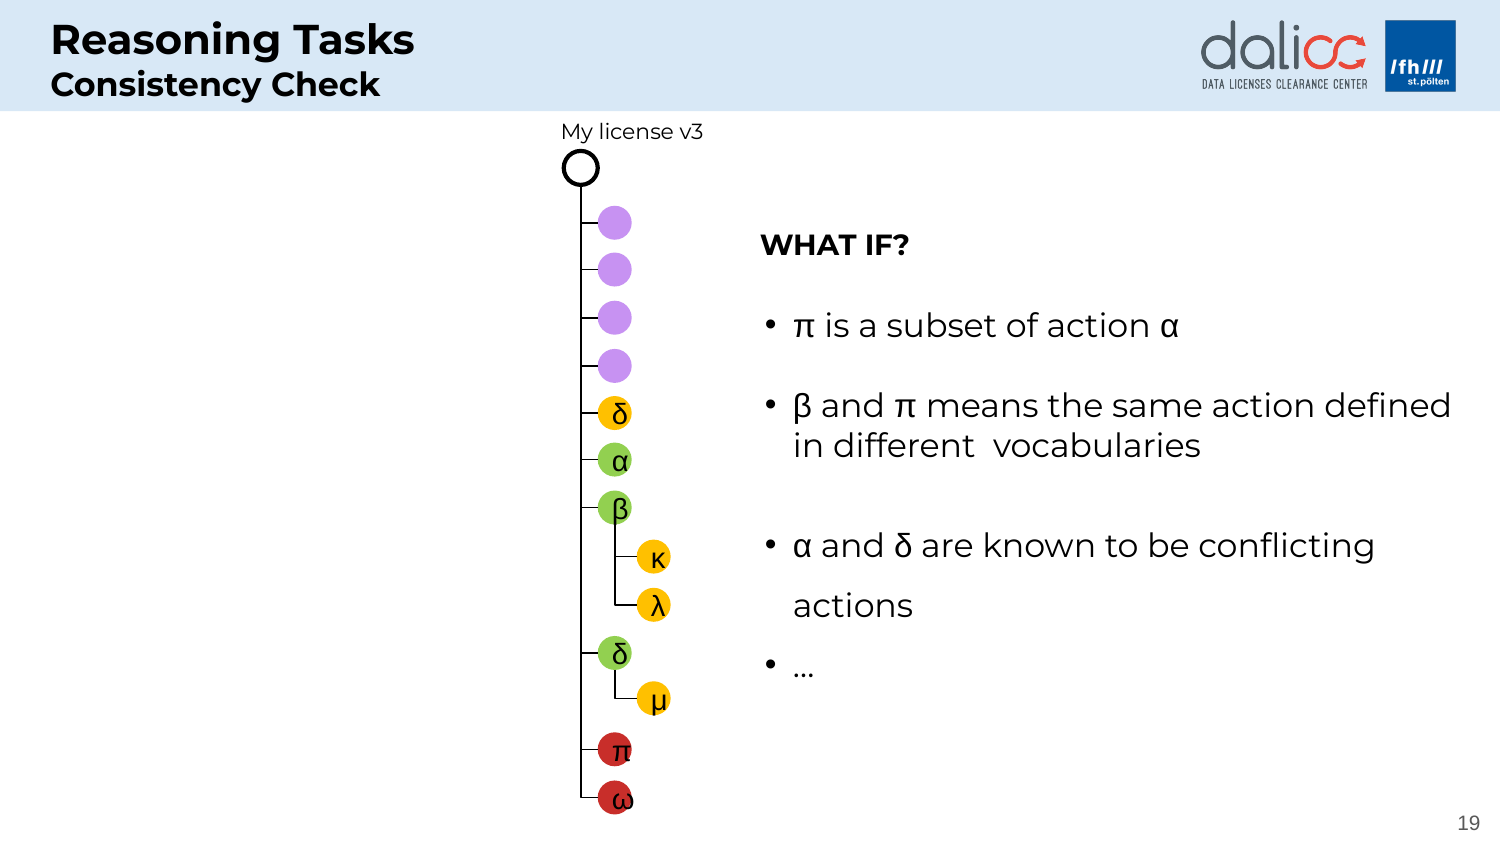

Reasoning Tasks
Consistency Check
My license v3

δ
α
β
κ
λ
δ
μ
π
ω
WHAT IF?

π is a subset of action α

β and π means the same action defined in different  vocabularies

α and δ are known to be conflicting actions
…
19